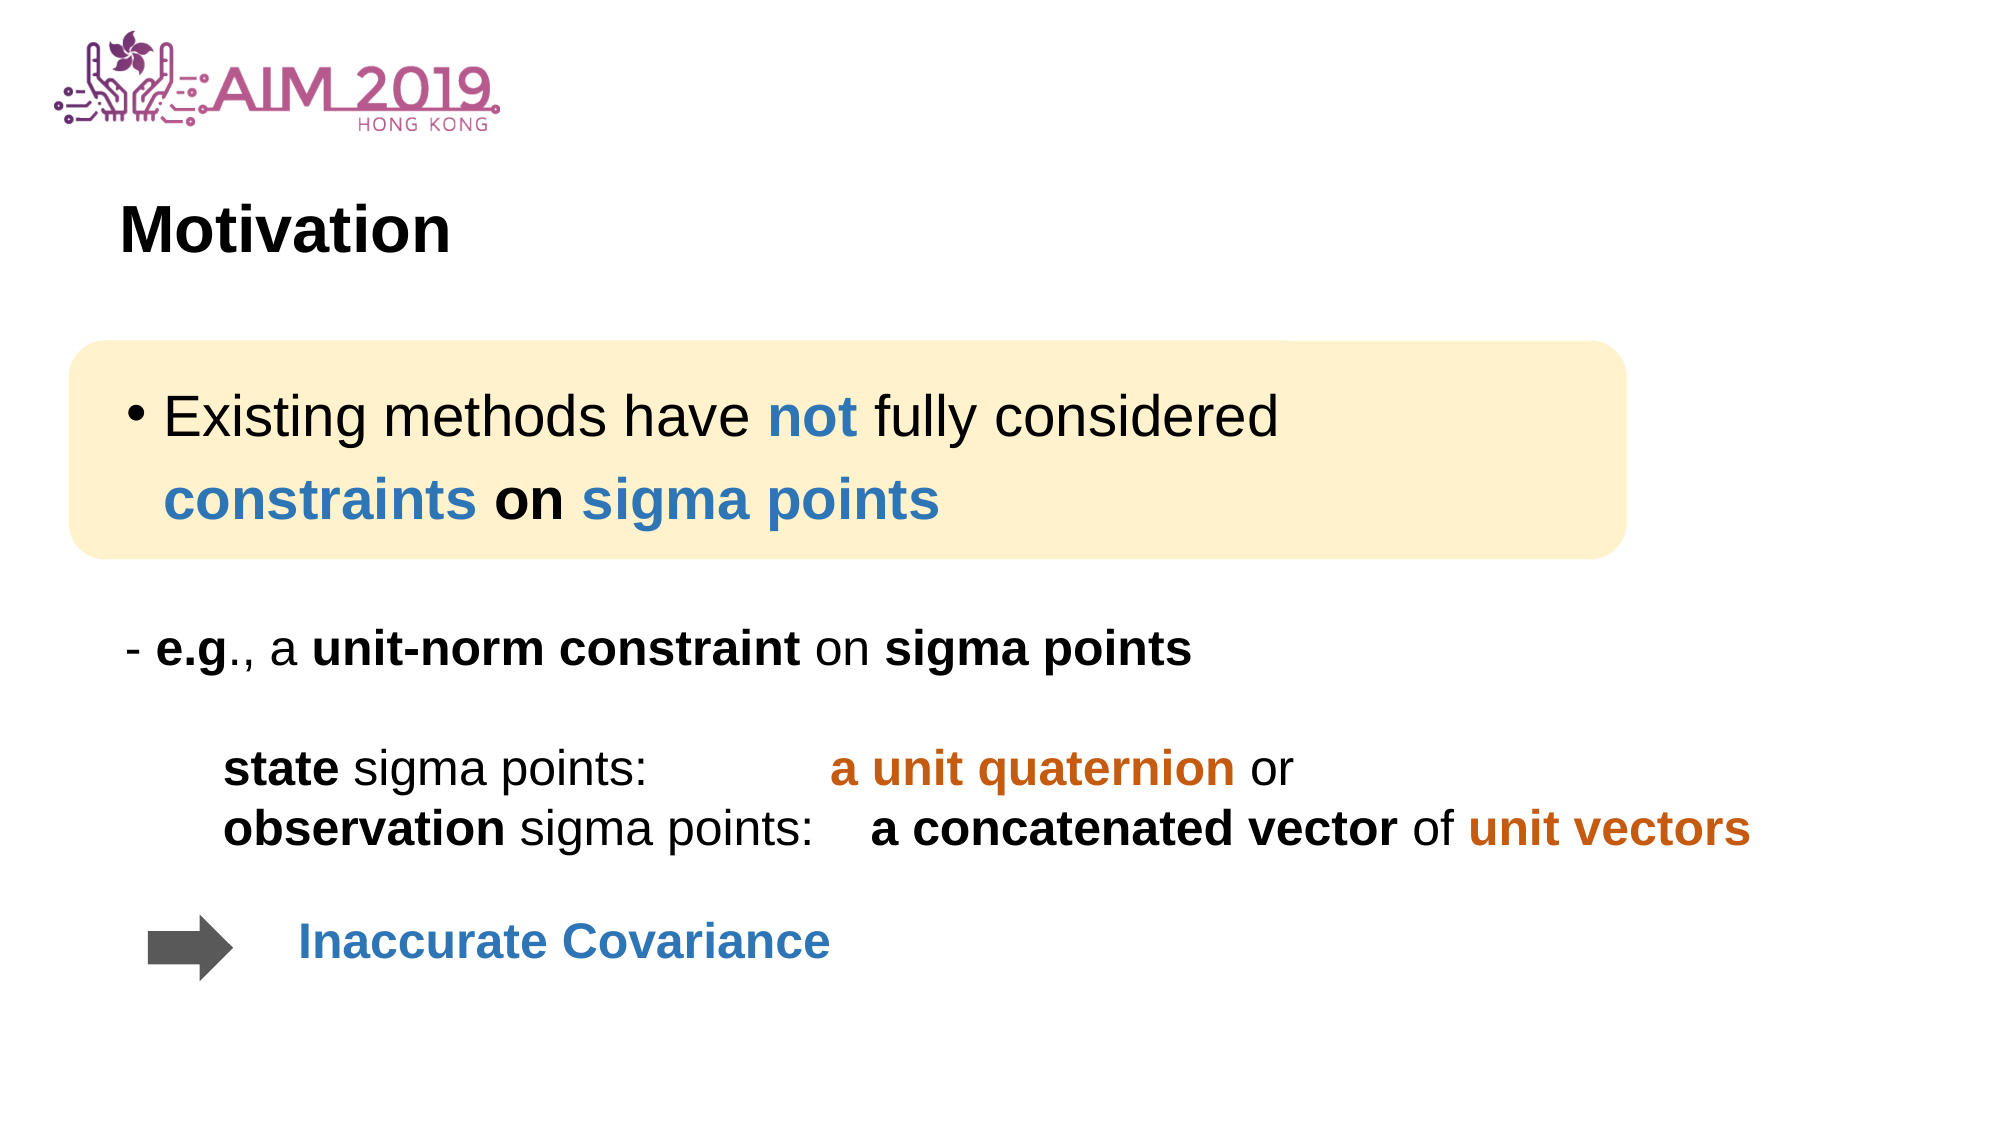

# Motivation

Existing methods have not fully considered constraints on sigma points
 - e.g., a unit-norm constraint on sigma points
        state sigma points:             a unit quaternion or
        observation sigma points:    a concatenated vector of unit vectors
Inaccurate Covariance